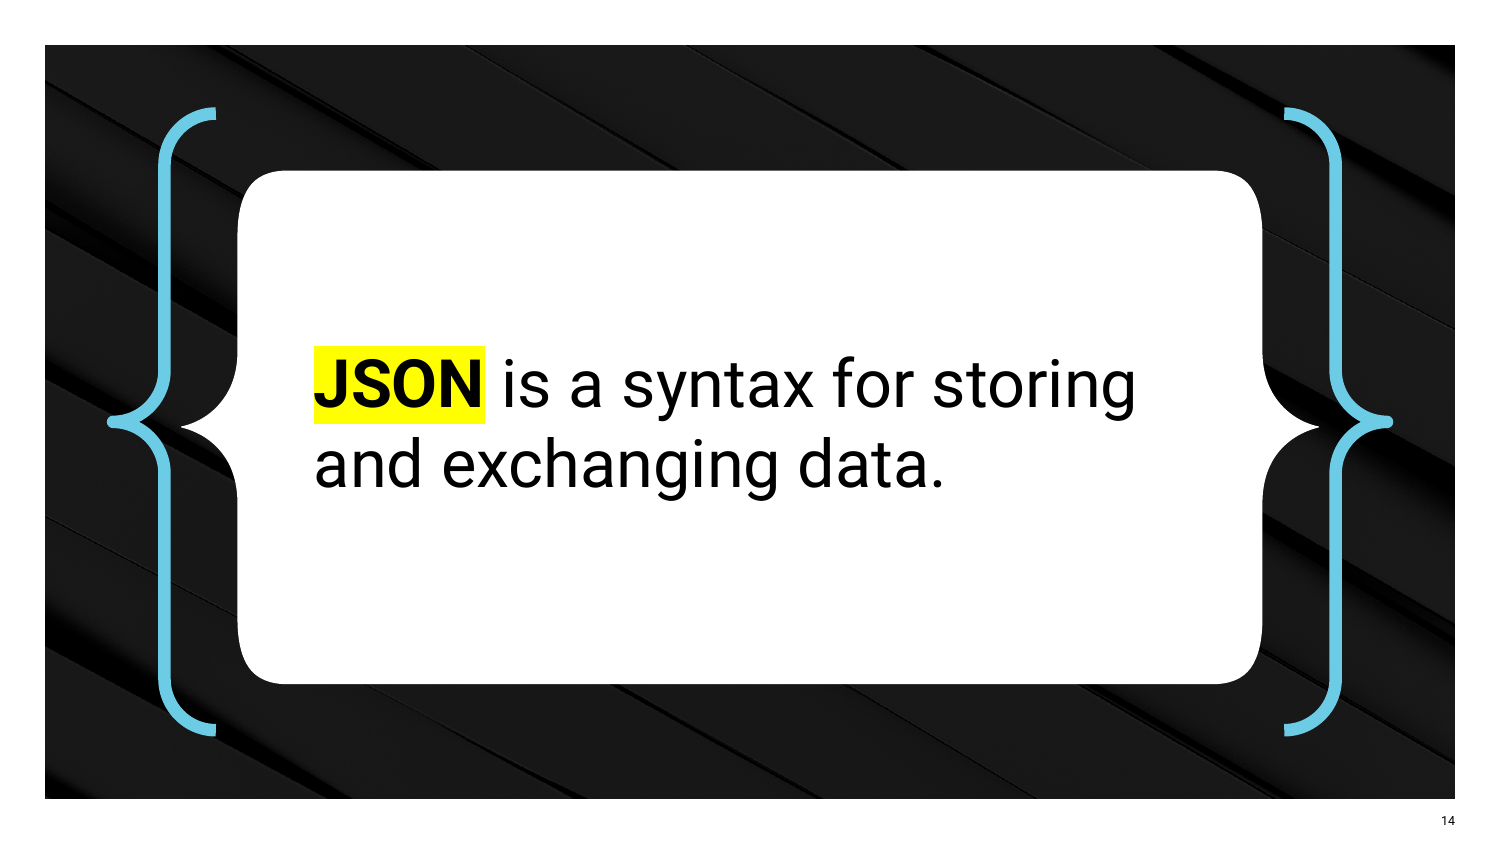

JSON is a syntax for storing and exchanging data.